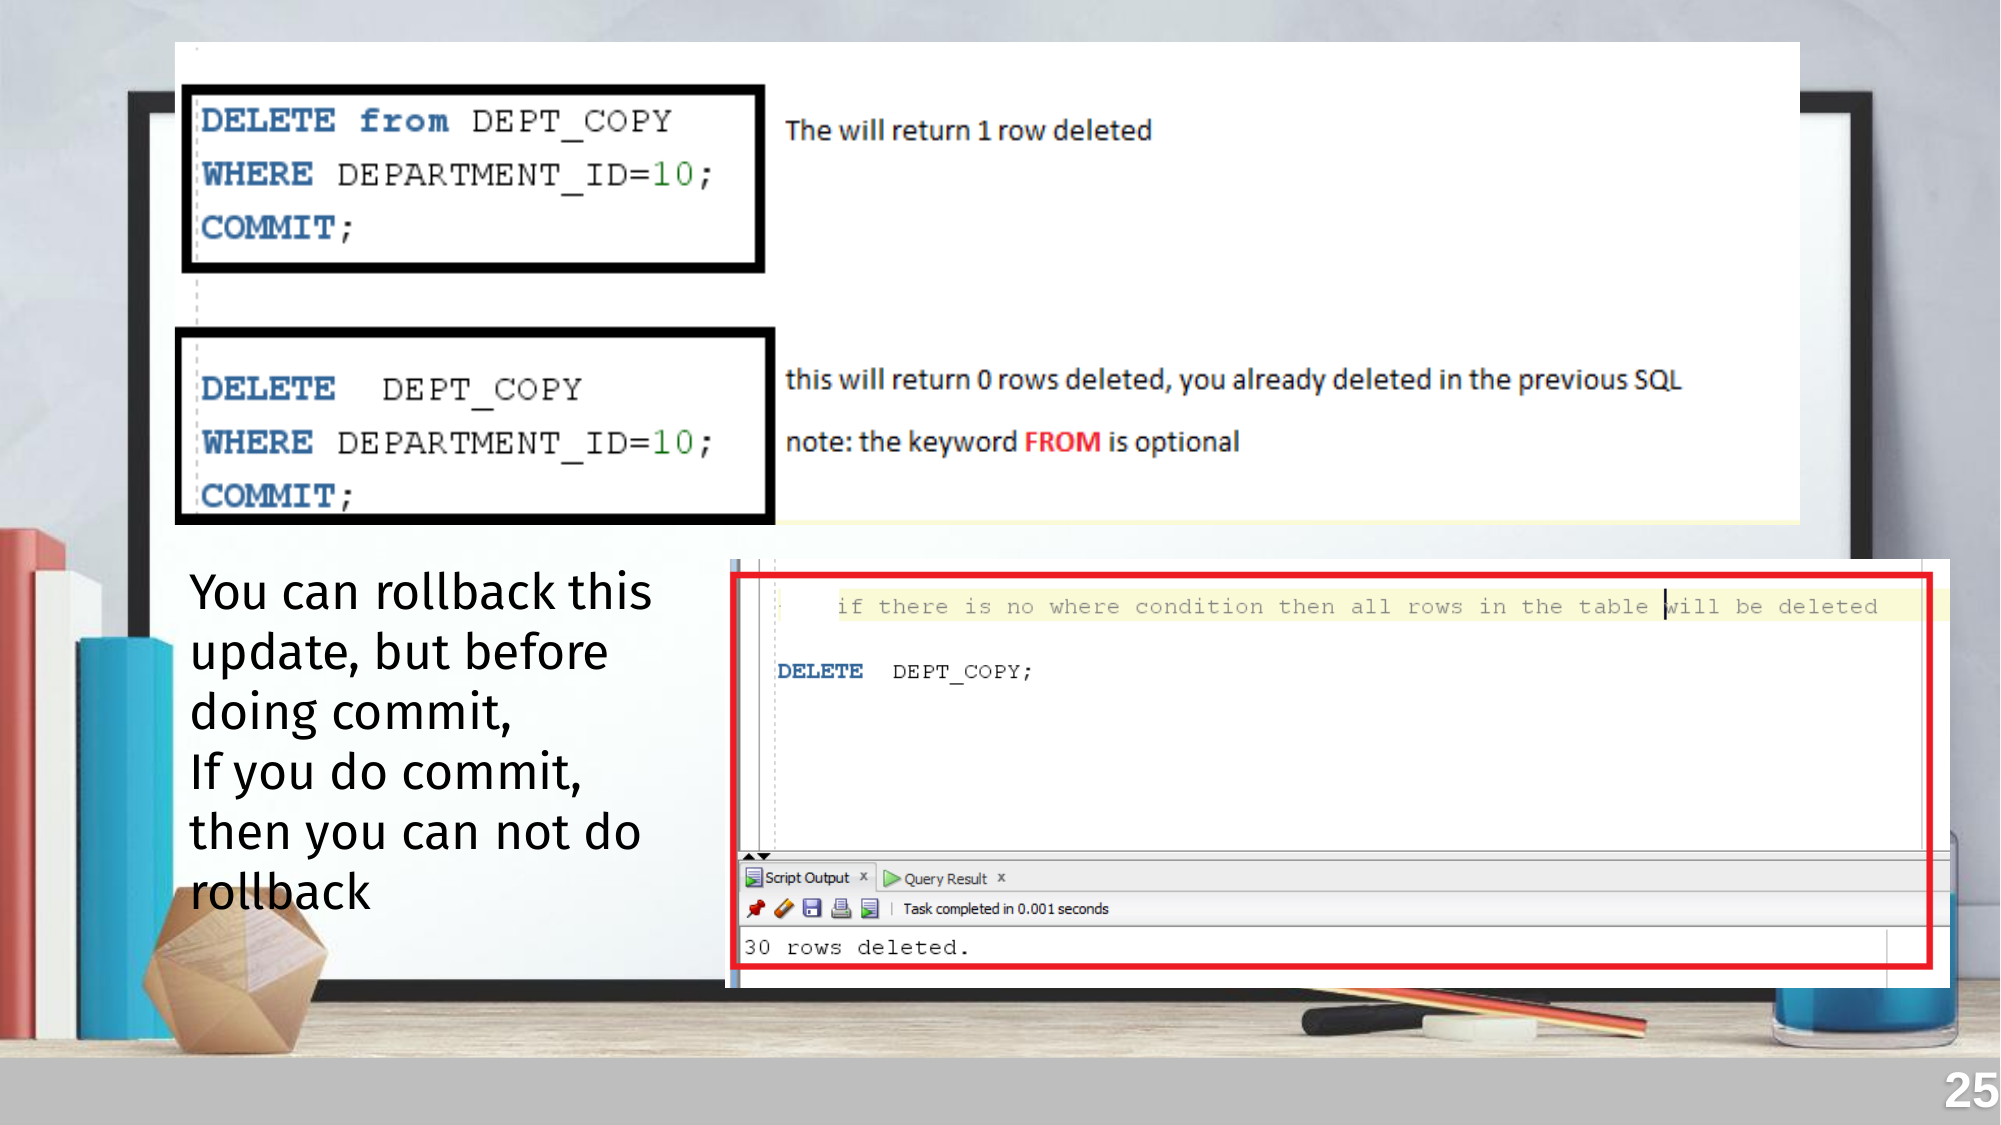

You can rollback this update, but before doing commit,
If you do commit, then you can not do rollback

25